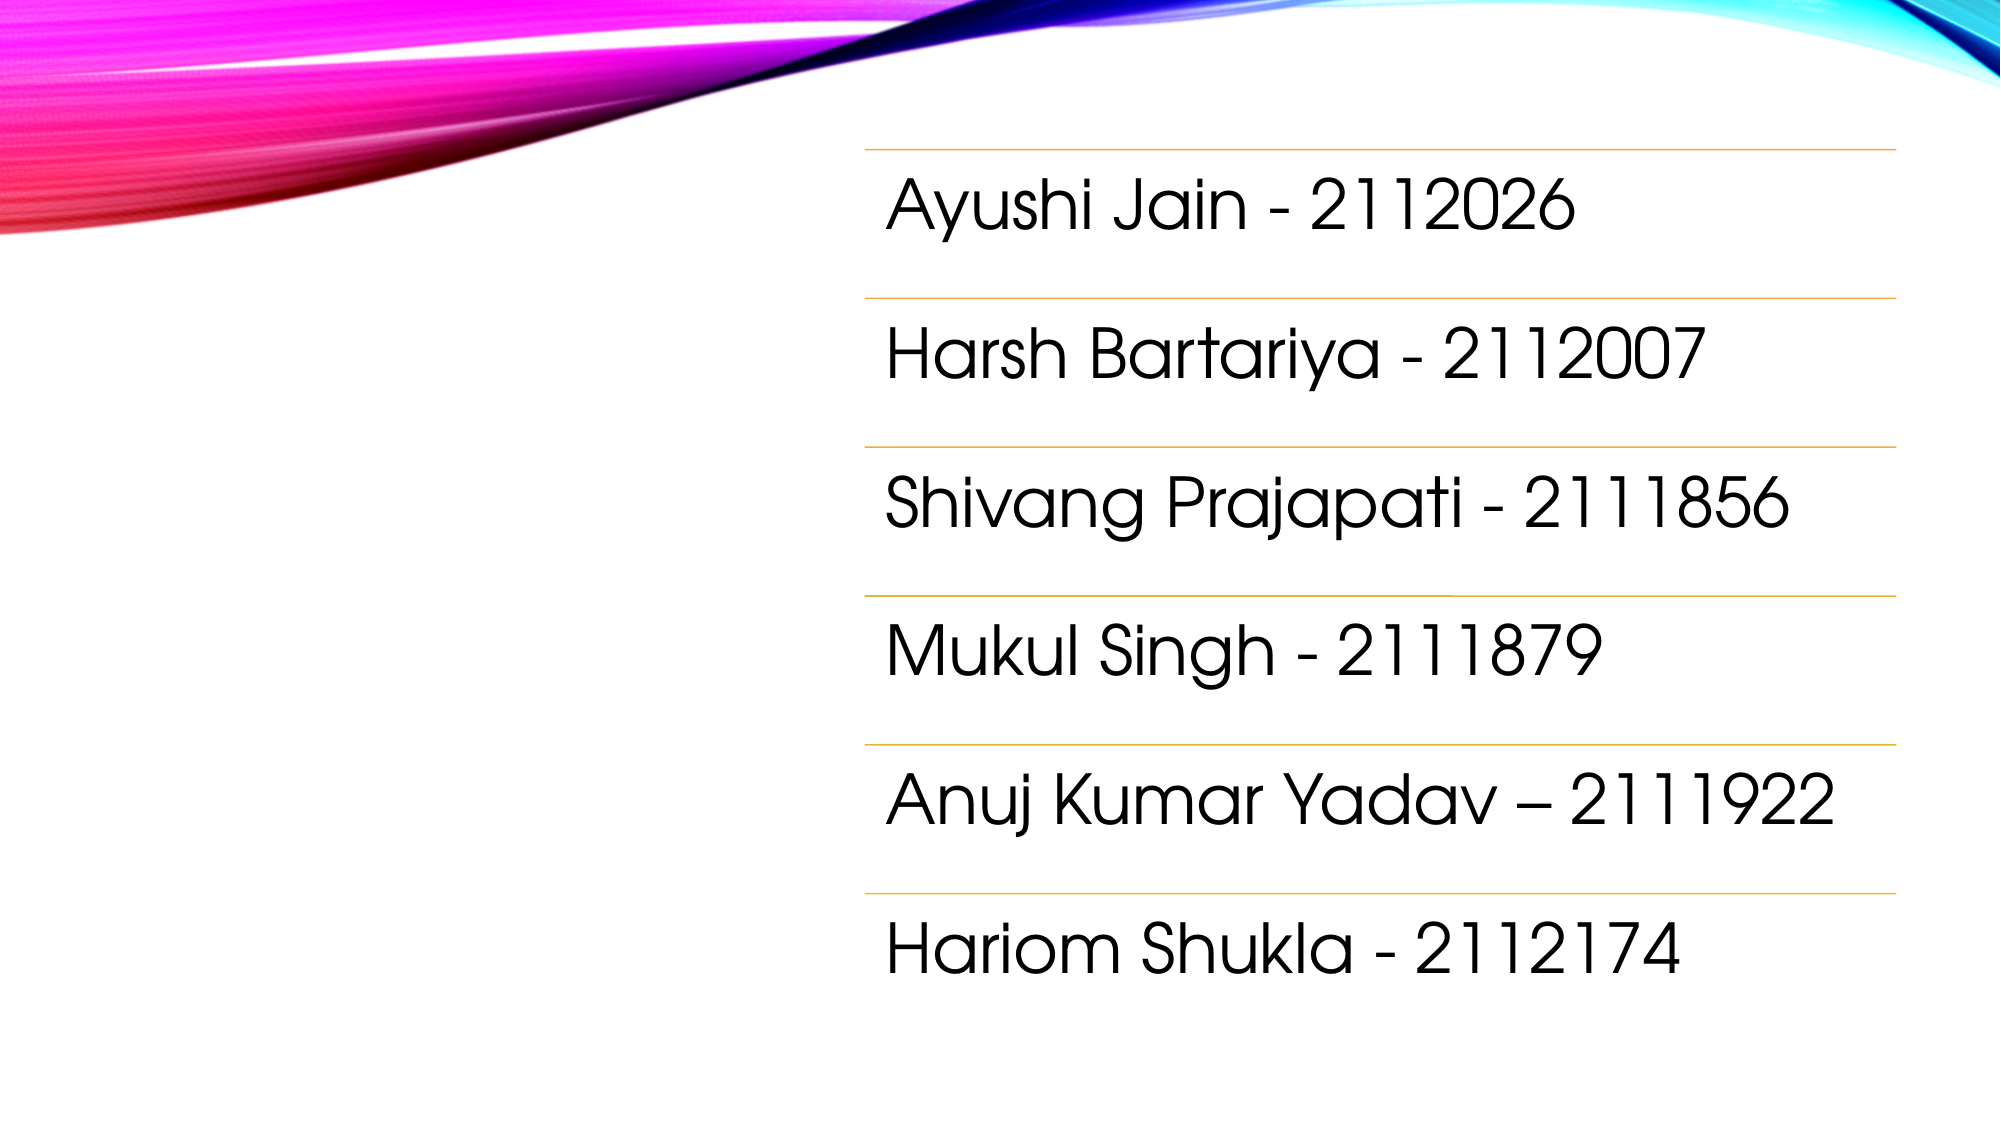

Ayushi Jain - 2112026
Harsh Bartariya - 2112007
Shivang Prajapati - 2111856
Mukul Singh - 2111879
Anuj Kumar Yadav – 2111922
Hariom Shukla - 2112174
# Team Members